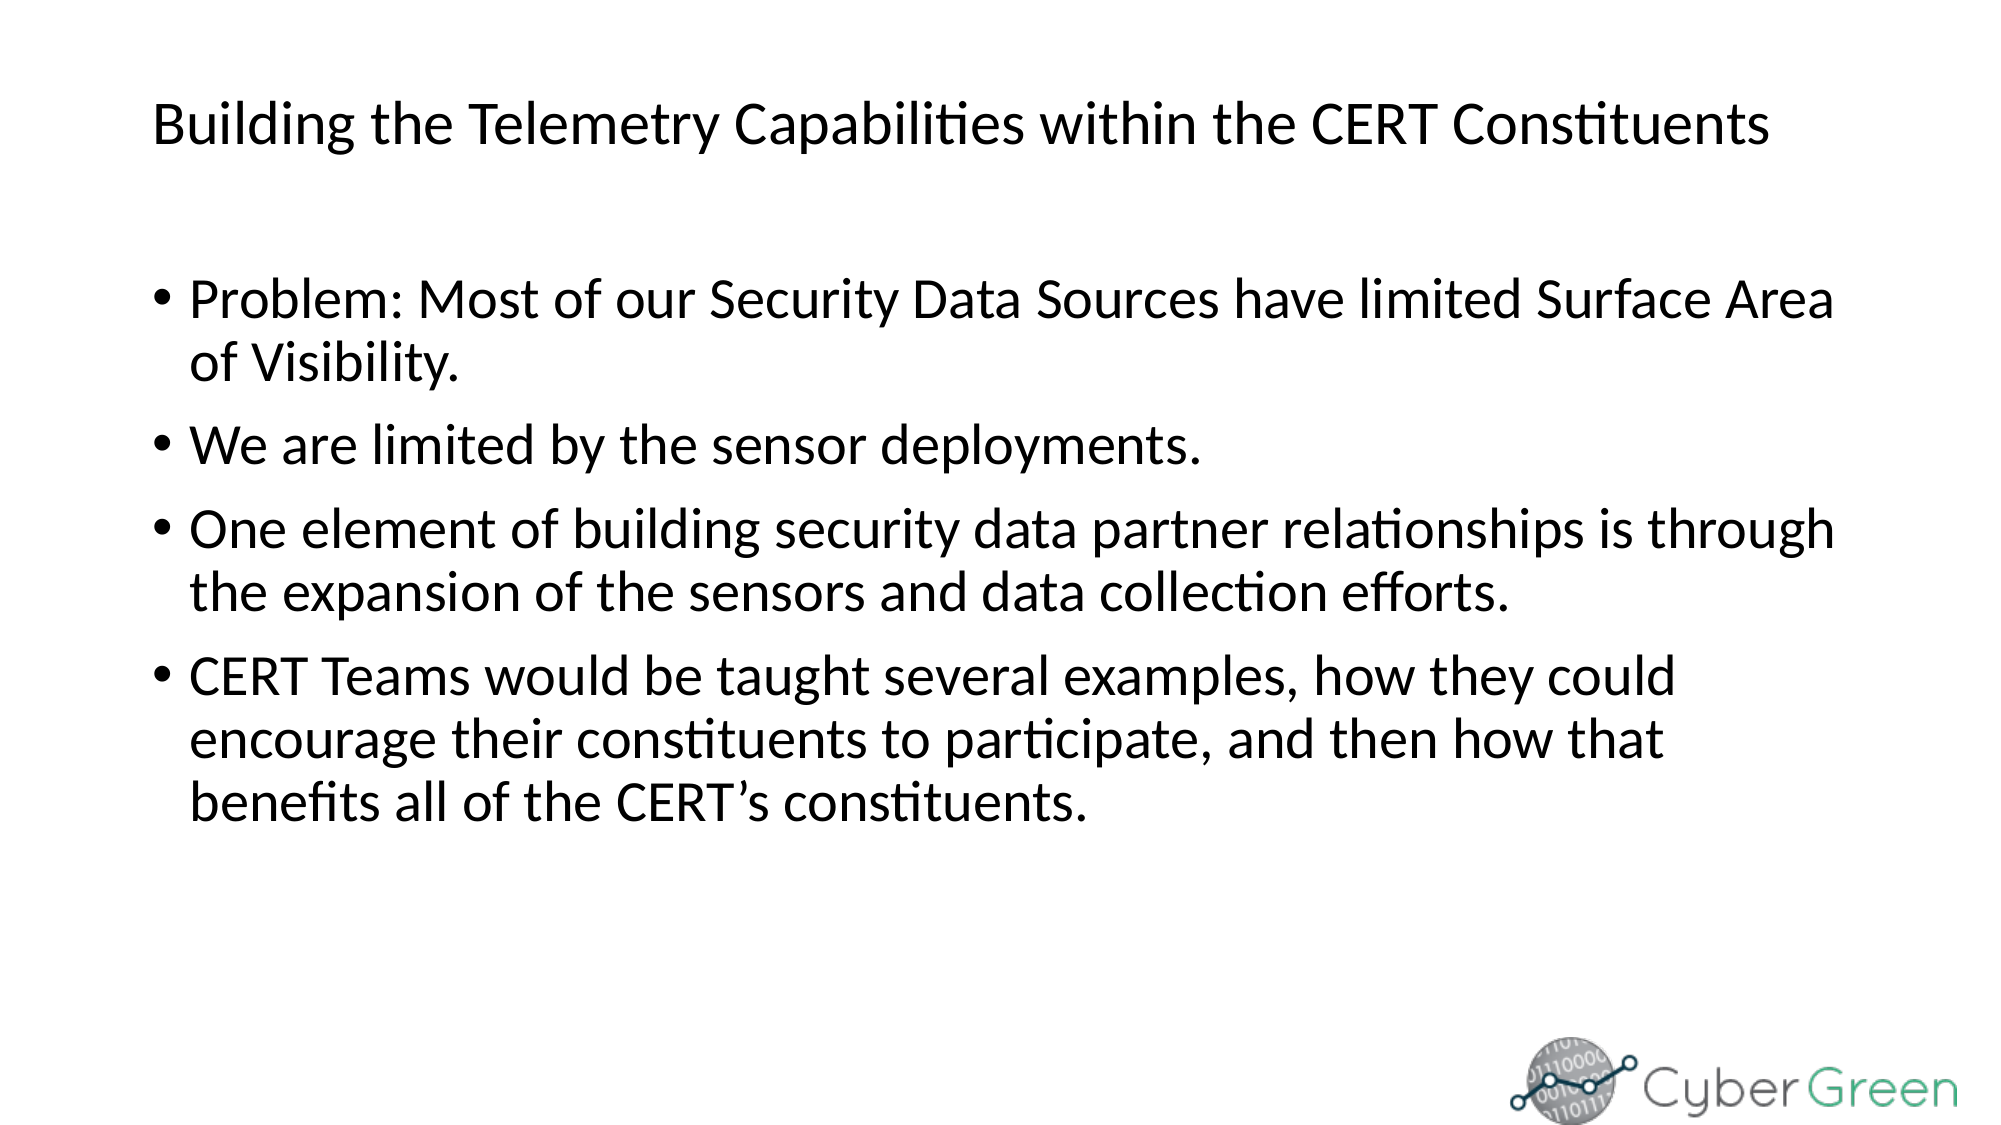

# Building the Telemetry Capabilities within the CERT Constituents
Problem: Most of our Security Data Sources have limited Surface Area of Visibility.
We are limited by the sensor deployments.
One element of building security data partner relationships is through the expansion of the sensors and data collection efforts.
CERT Teams would be taught several examples, how they could encourage their constituents to participate, and then how that benefits all of the CERT’s constituents.